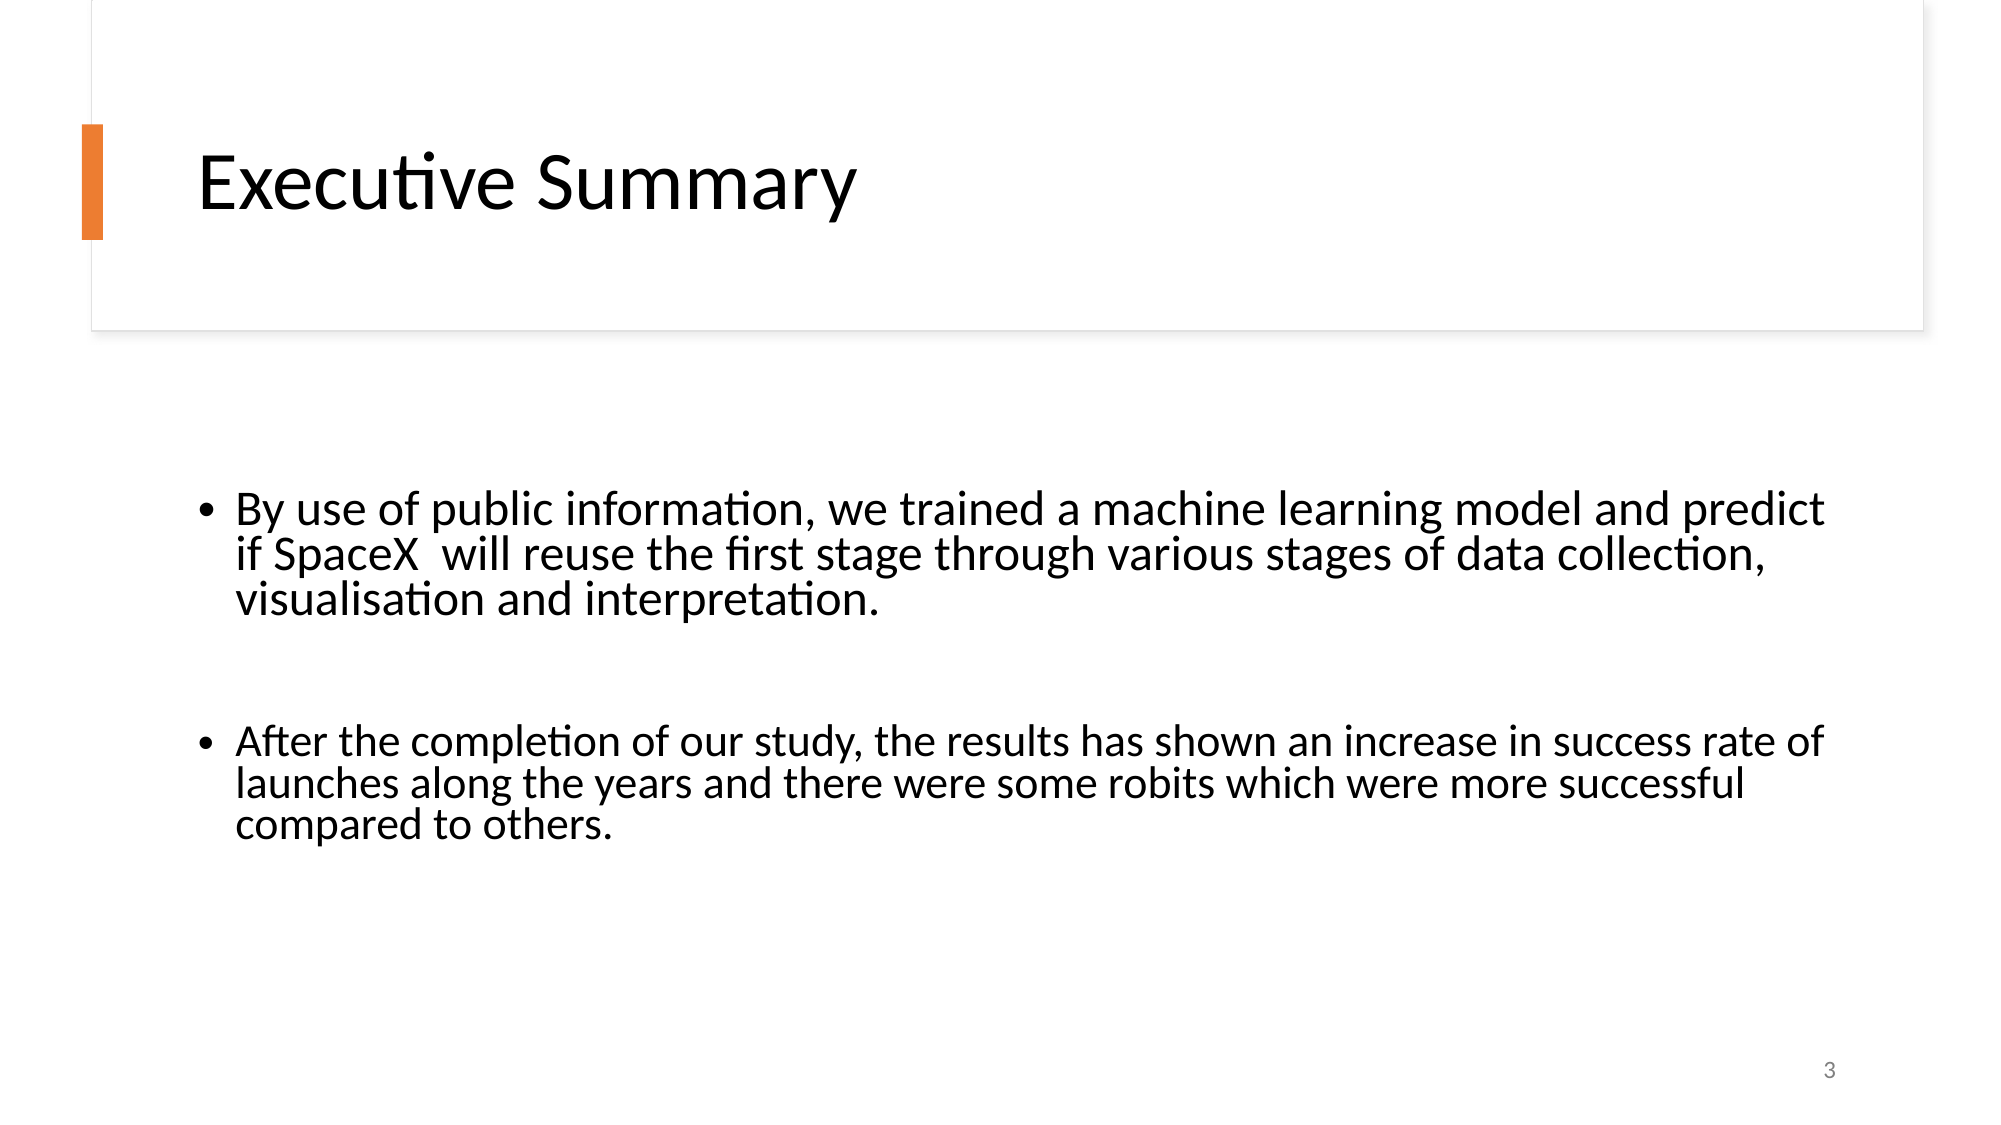

Executive Summary

By use of public information, we trained a machine learning model and predict if SpaceX  will reuse the first stage through various stages of data collection, visualisation and interpretation.

After the completion of our study, the results has shown an increase in success rate of launches along the years and there were some robits which were more successful compared to others.

3